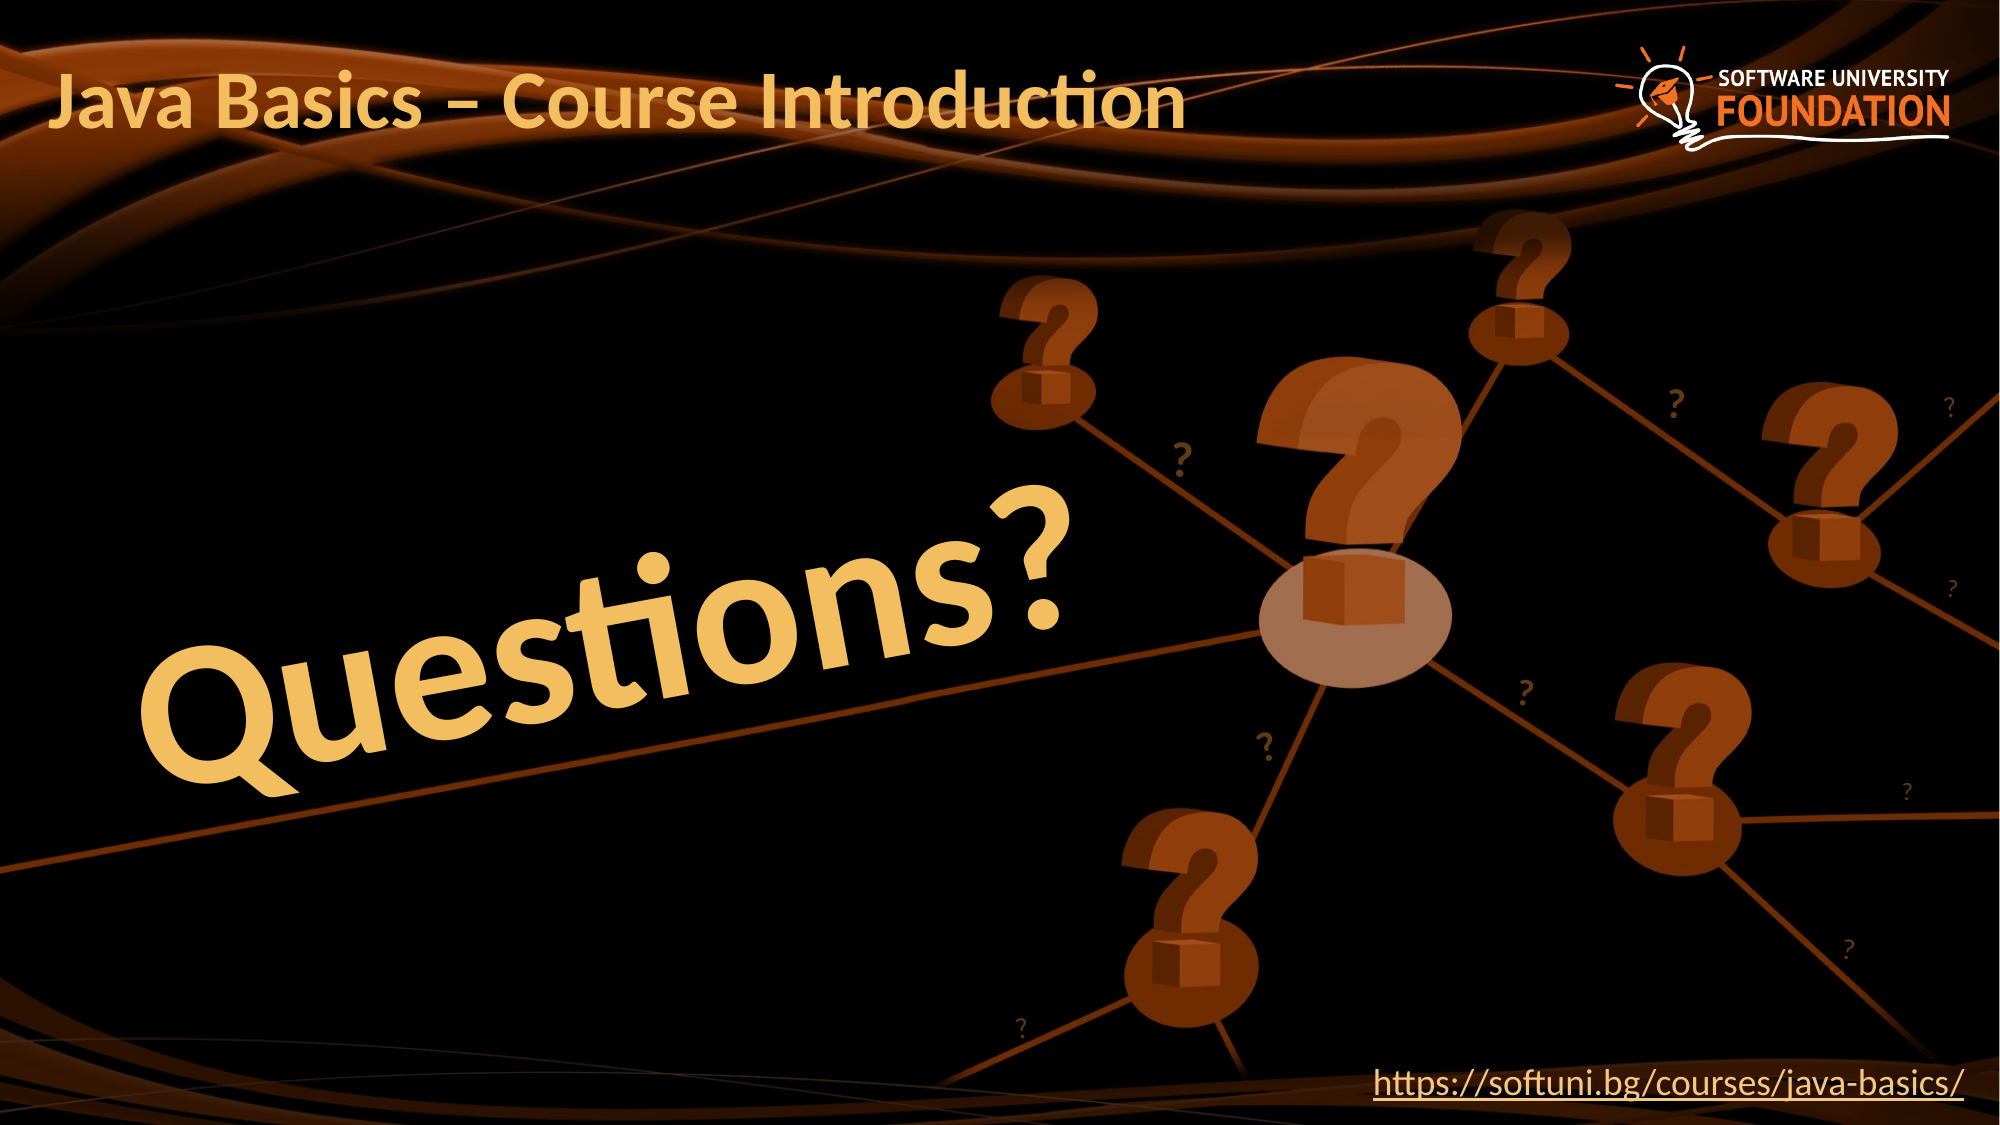

# Java Basics – Course Introduction
https://softuni.bg/courses/java-basics/